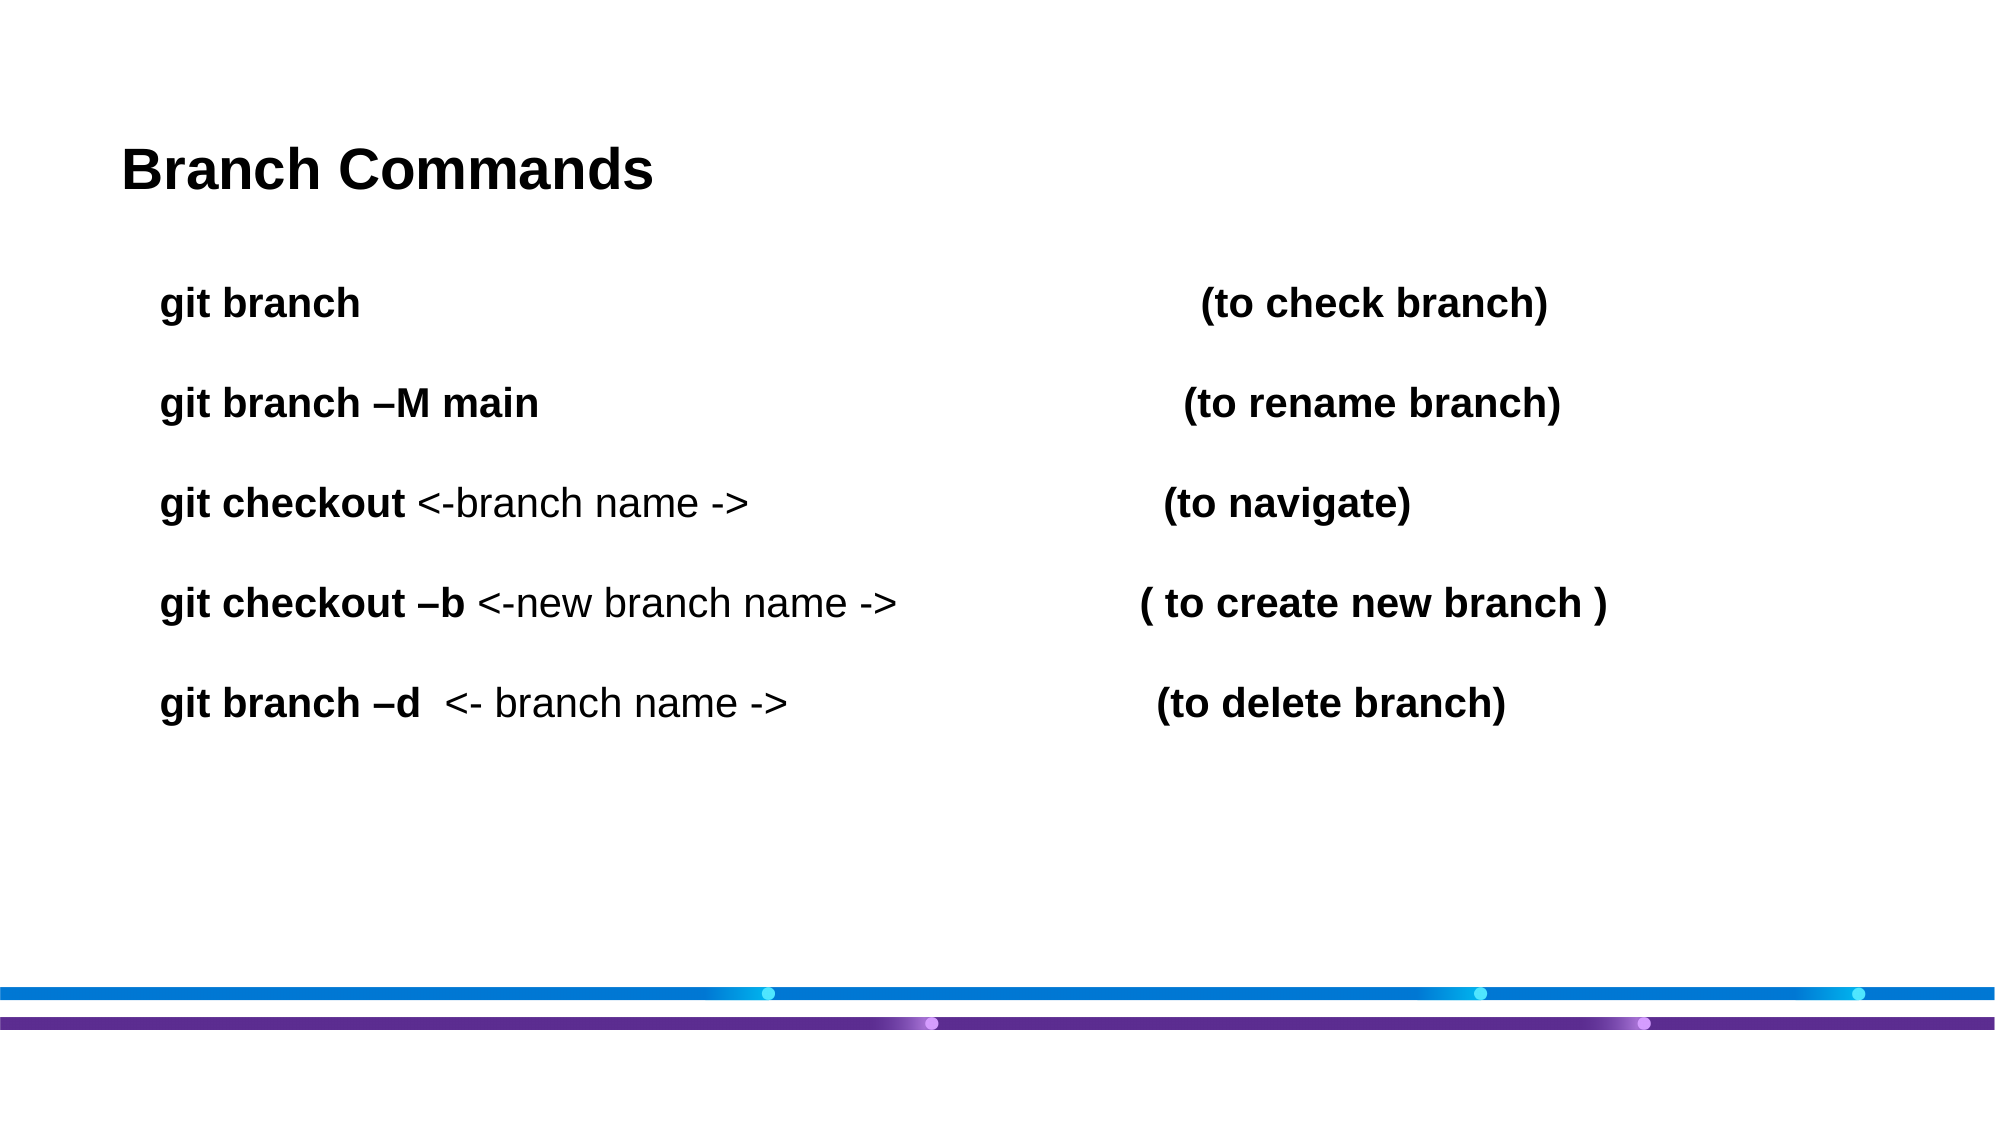

Branch Commands
git branch                                                                         (to check branch)

git branch –M main                                                        (to rename branch)

git checkout <-branch name ->                                    (to navigate)

git checkout –b <-new branch name ->                     ( to create new branch )

git branch –d  <- branch name ->                                (to delete branch)